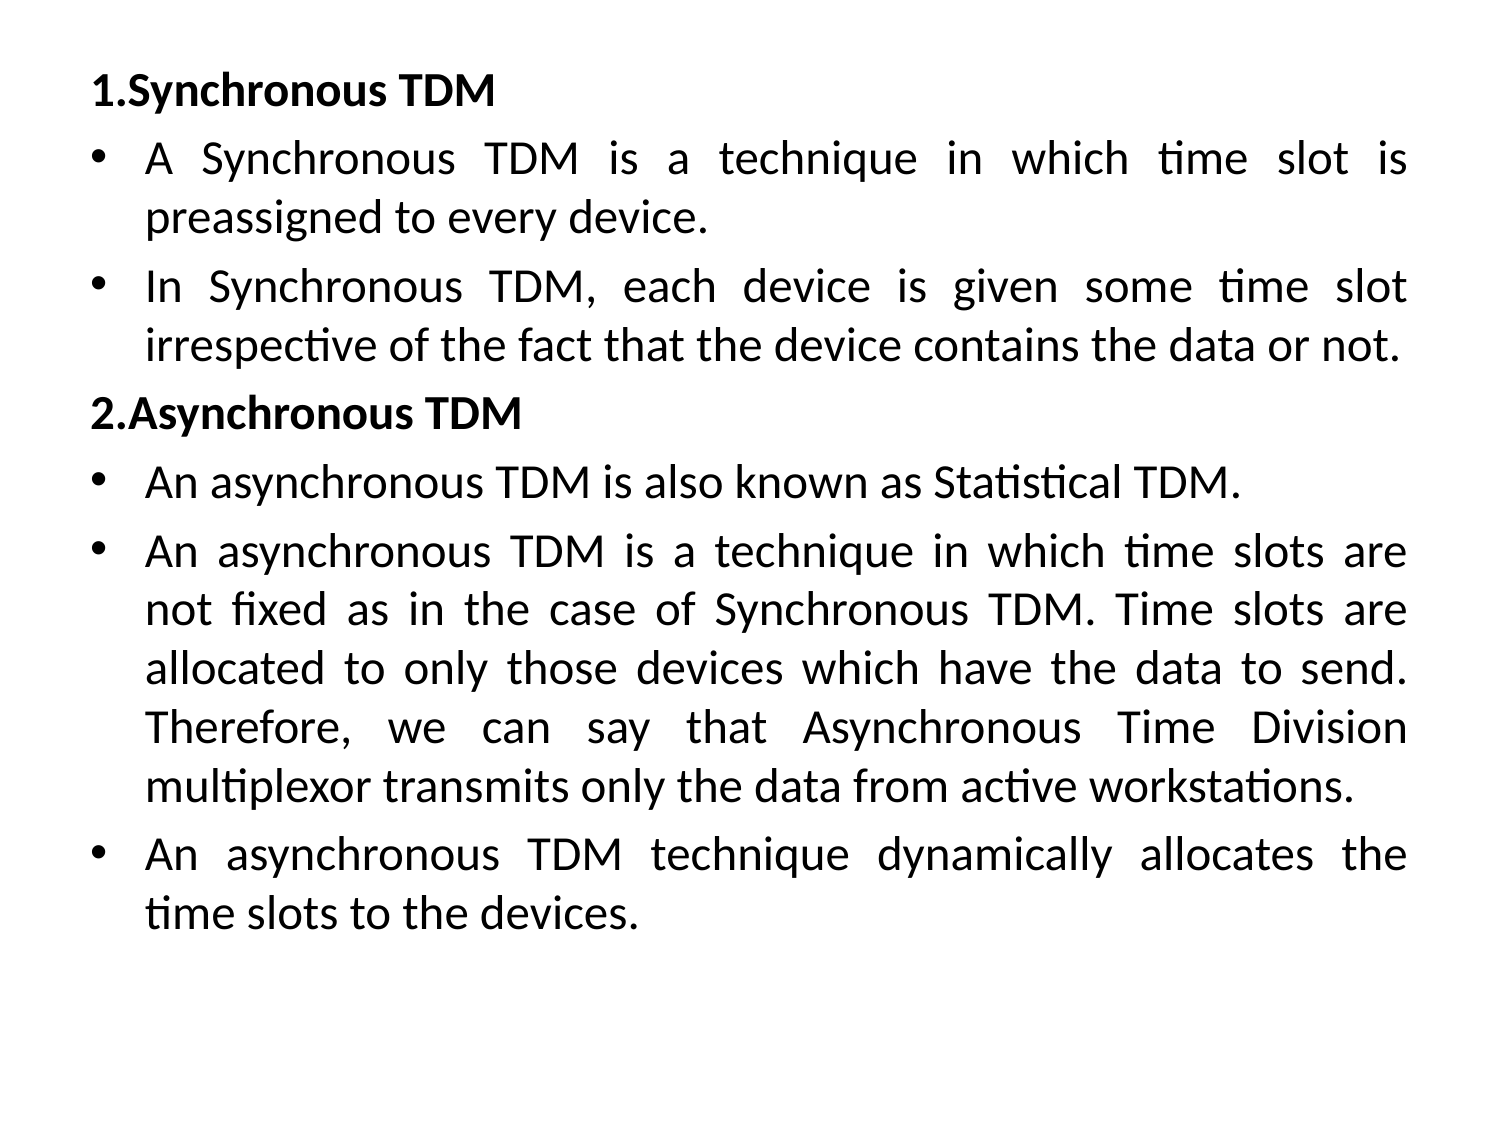

1.Synchronous TDM
A Synchronous TDM is a technique in which time slot is preassigned to every device.
In Synchronous TDM, each device is given some time slot irrespective of the fact that the device contains the data or not.
2.Asynchronous TDM
An asynchronous TDM is also known as Statistical TDM.
An asynchronous TDM is a technique in which time slots are not fixed as in the case of Synchronous TDM. Time slots are allocated to only those devices which have the data to send. Therefore, we can say that Asynchronous Time Division multiplexor transmits only the data from active workstations.
An asynchronous TDM technique dynamically allocates the time slots to the devices.